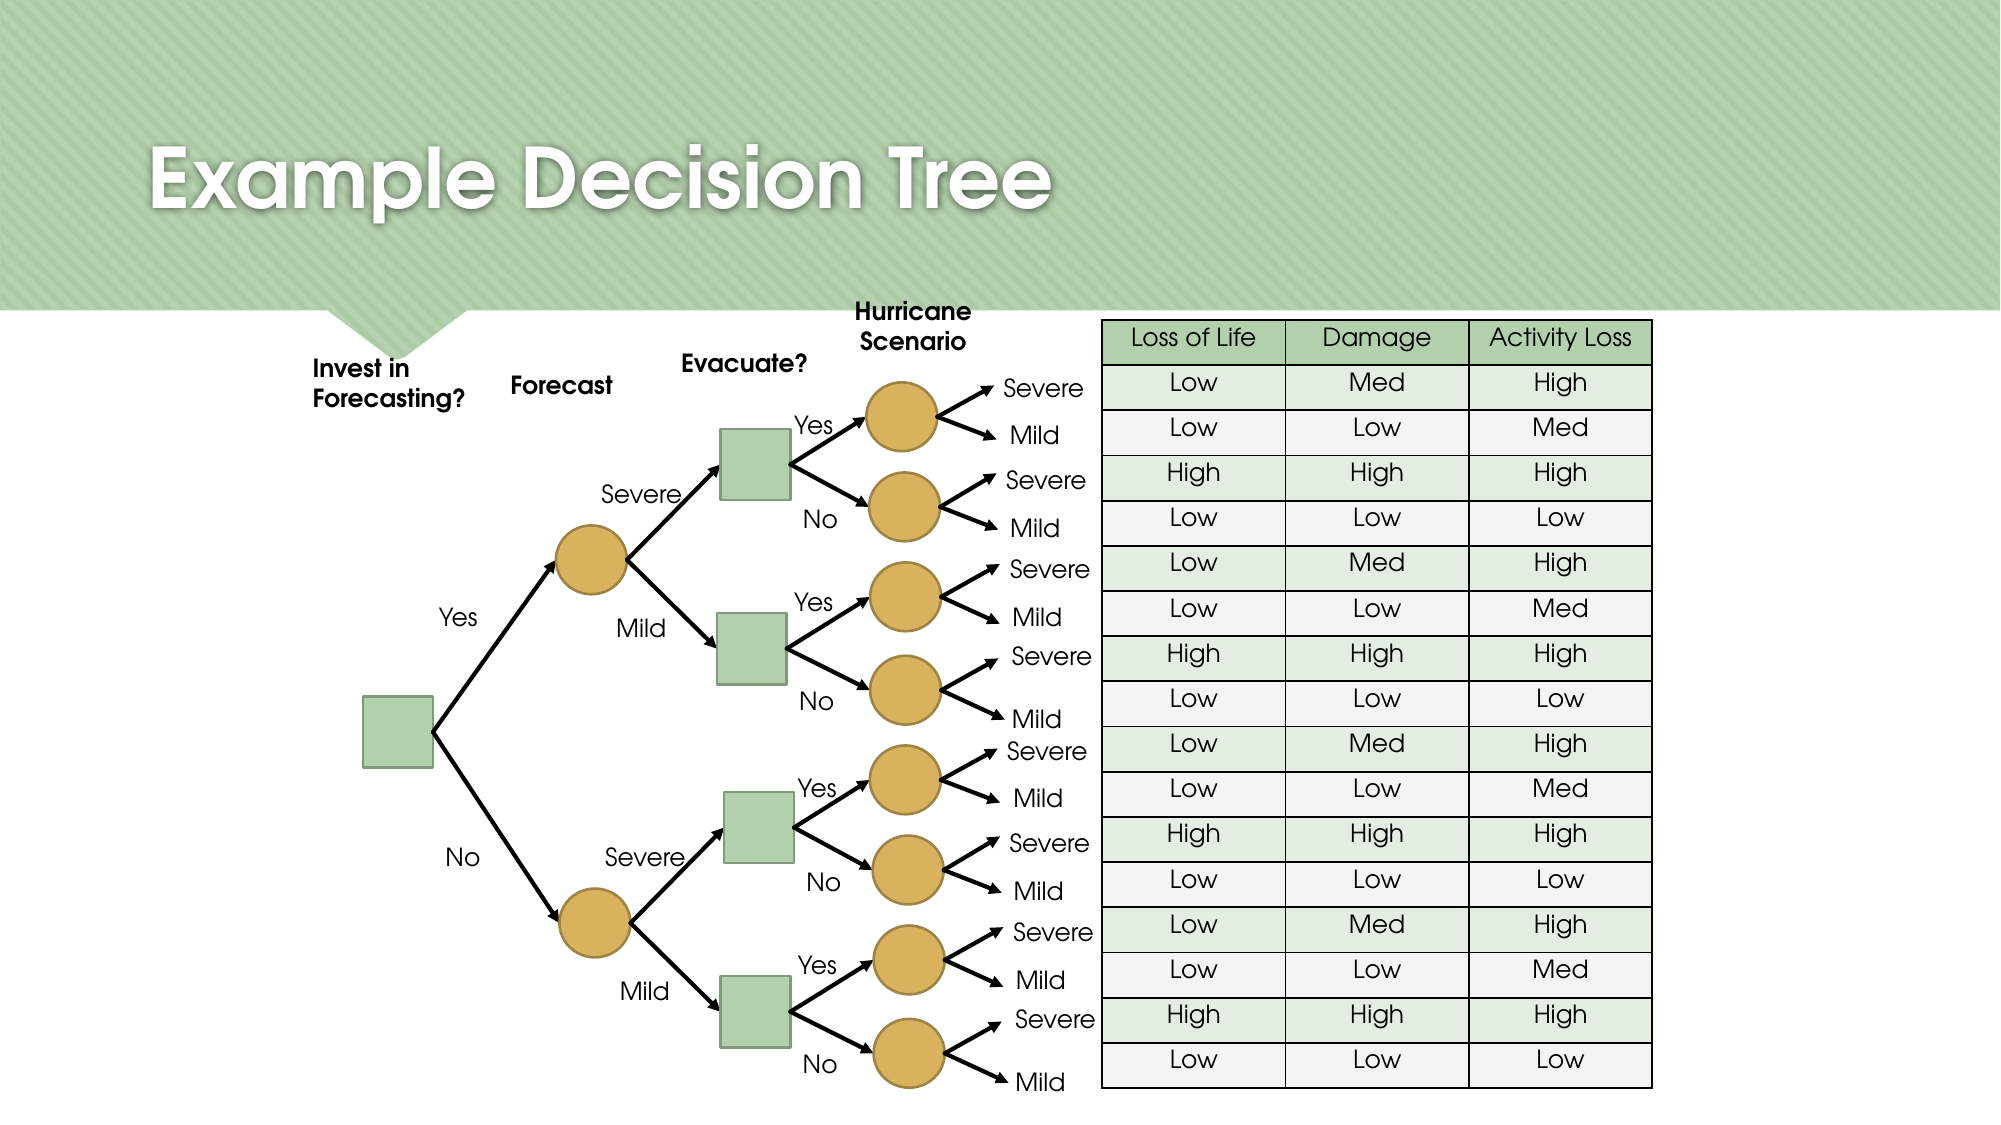

# Example Decision Tree
Hurricane Scenario
| Loss of Life | Damage | Activity Loss |
| --- | --- | --- |
| Low | Med | High |
| Low | Low | Med |
| High | High | High |
| Low | Low | Low |
| Low | Med | High |
| Low | Low | Med |
| High | High | High |
| Low | Low | Low |
| Low | Med | High |
| Low | Low | Med |
| High | High | High |
| Low | Low | Low |
| Low | Med | High |
| Low | Low | Med |
| High | High | High |
| Low | Low | Low |
Evacuate?
Invest in Forecasting?
Forecast
Severe

Yes
Mild

Severe
Severe

No
Mild

Severe

Yes
Yes
Mild
Mild

Severe

No
Mild

Severe

Yes
Mild

Severe
No
Severe

No
Mild

Severe

Yes
Mild
Mild

Severe

No
Mild